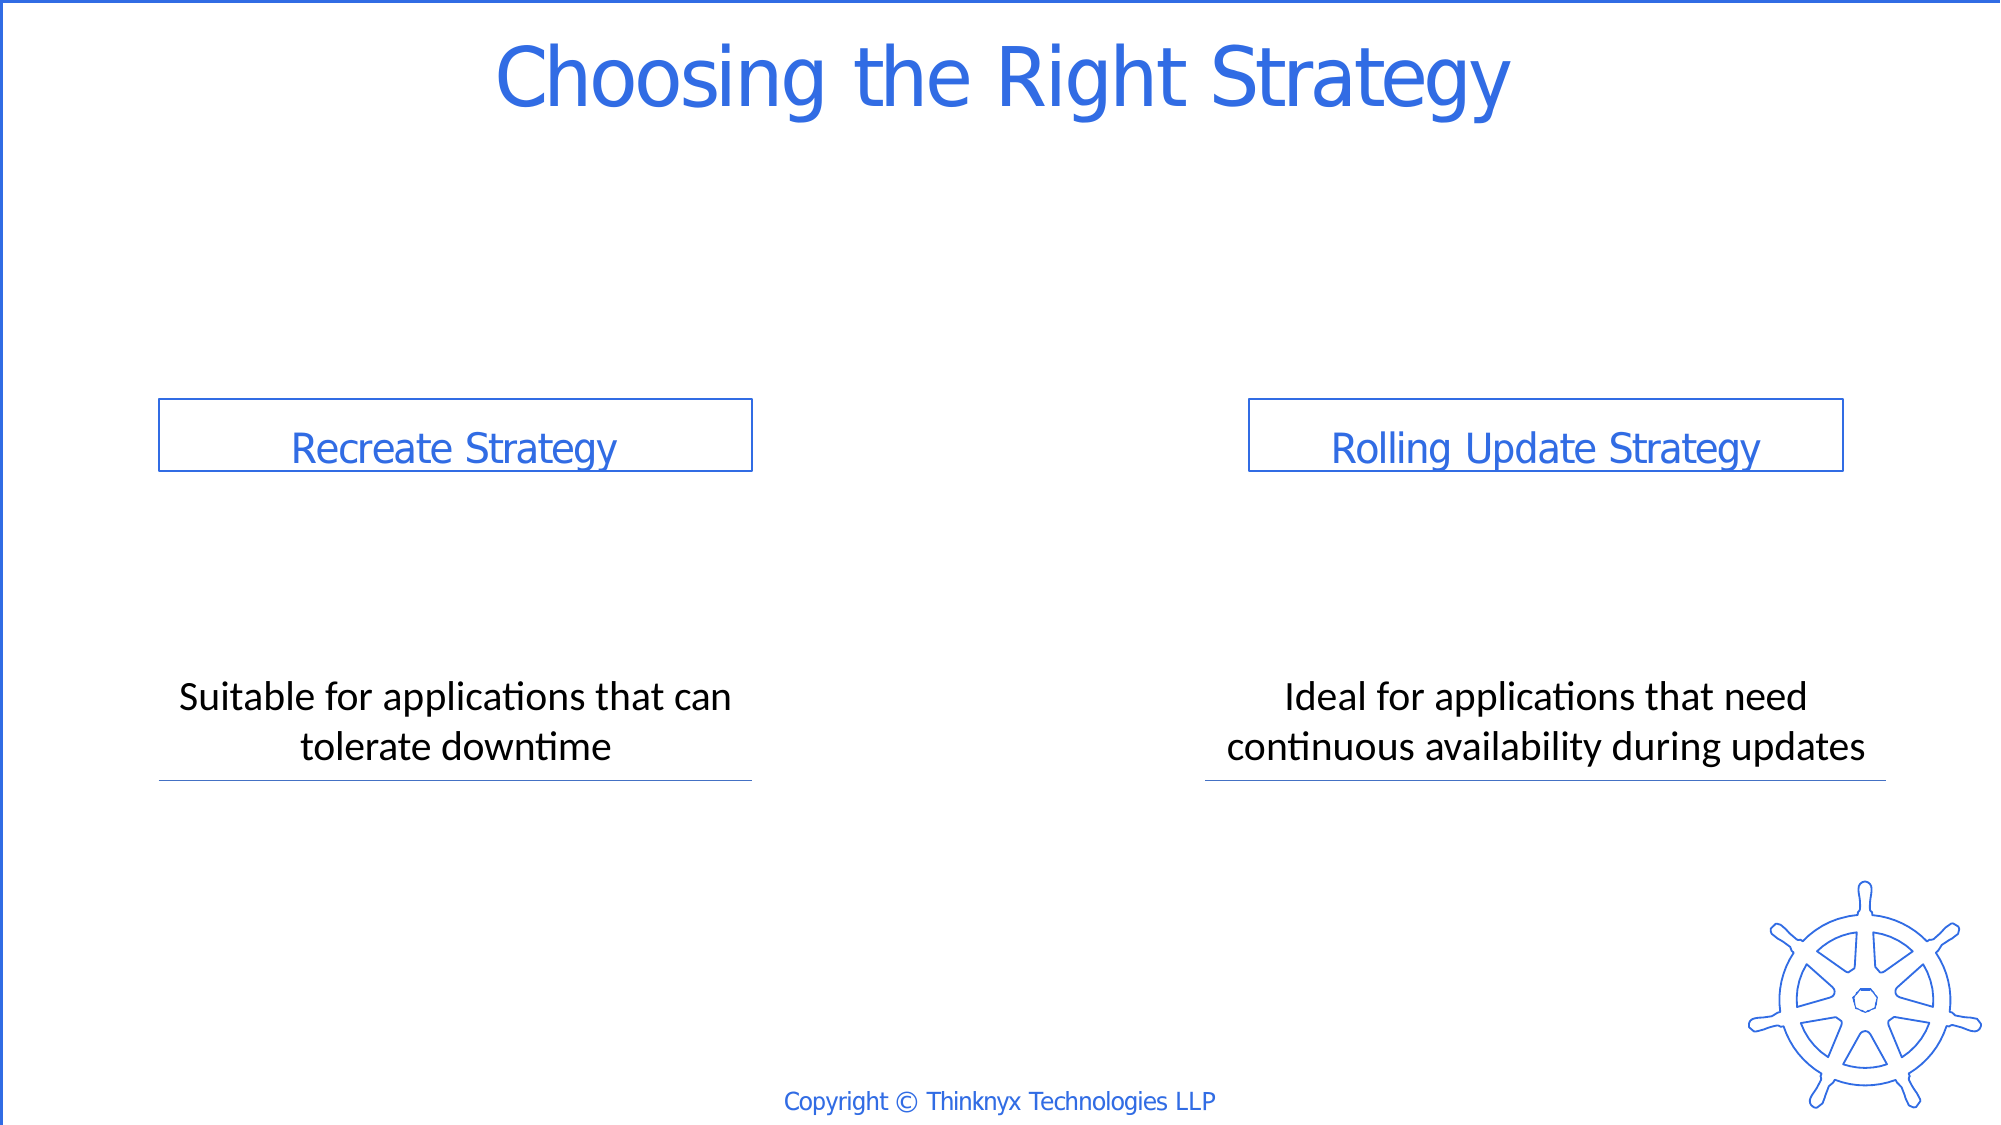

# Choosing the Right Strategy
Recreate Strategy
Rolling Update Strategy
Suitable for applications that can
tolerate downtime
Ideal for applications that need
continuous availability during updates

Copyright © Thinknyx Technologies LLP